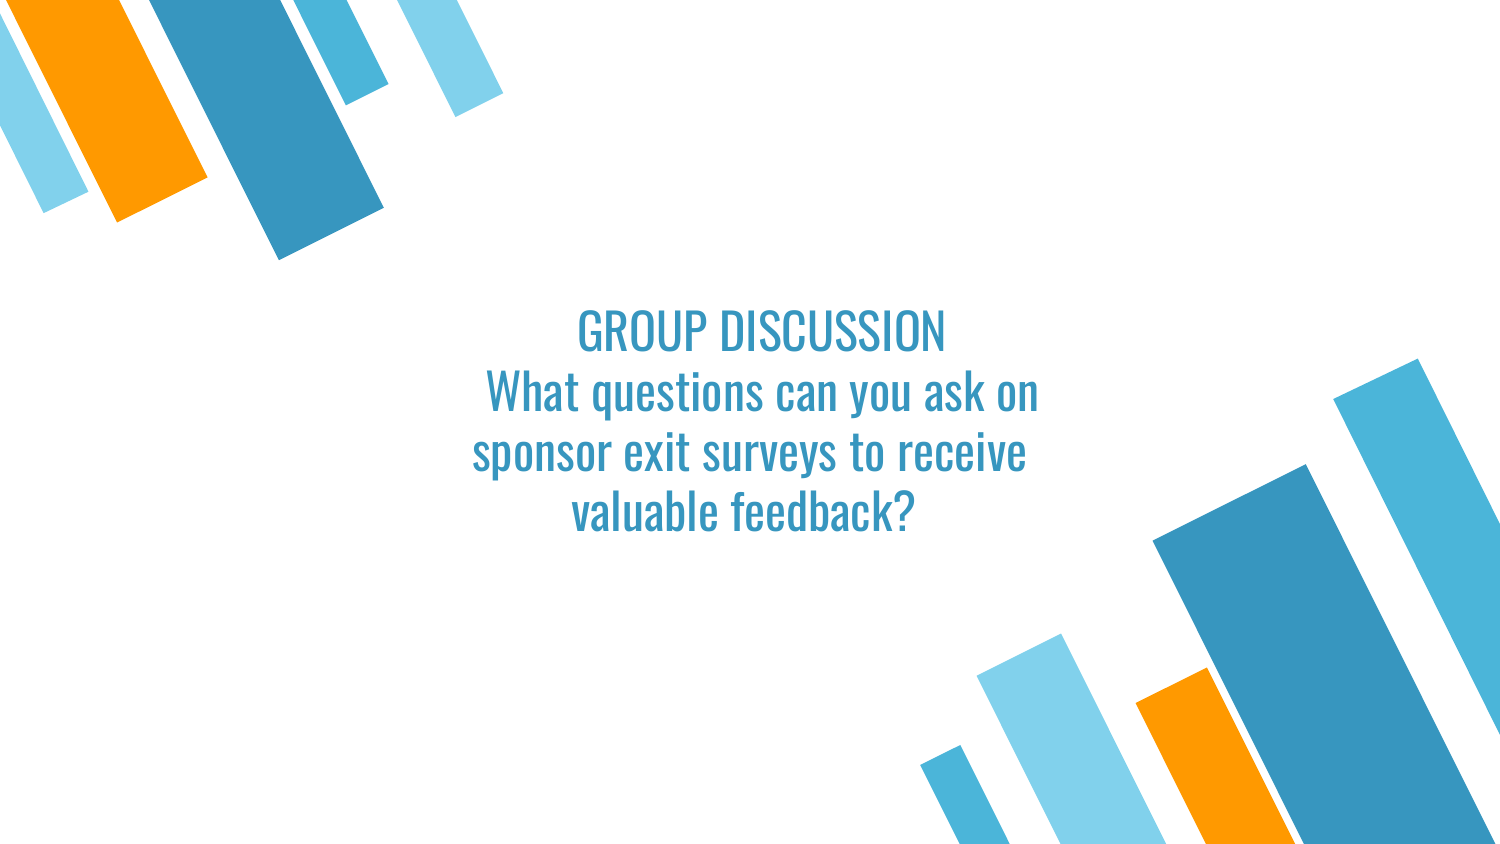

GROUP DISCUSSION
What questions can you ask on sponsor exit surveys to receive valuable feedback?